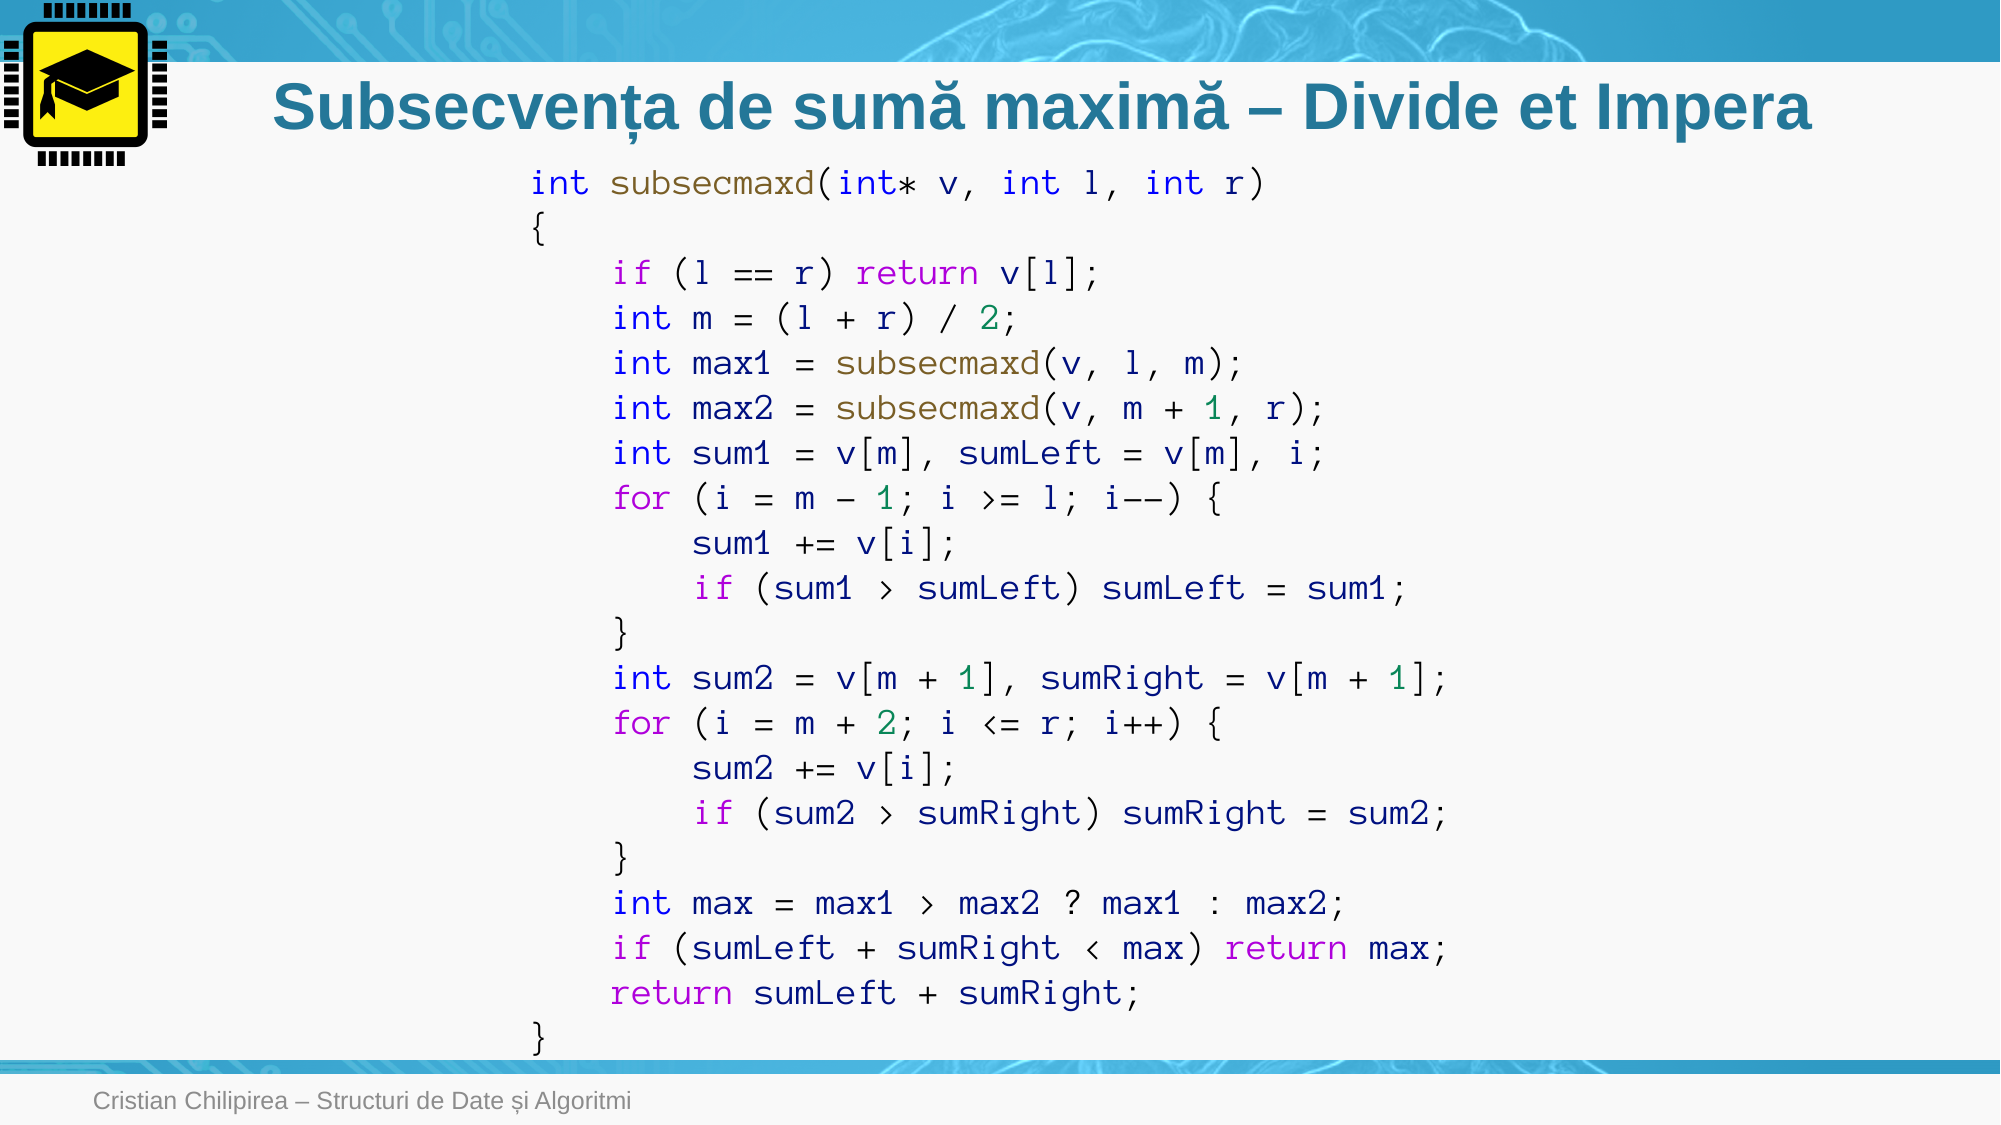

# Subsecvența de sumă maximă – Divide et Impera
int subsecmaxd(int* v, int l, int r)
{
    if (l == r) return v[l];
    int m = (l + r) / 2;
    int max1 = subsecmaxd(v, l, m);
    int max2 = subsecmaxd(v, m + 1, r);
    int sum1 = v[m], sumLeft = v[m], i;
    for (i = m - 1; i >= l; i--) {
        sum1 += v[i];
        if (sum1 > sumLeft) sumLeft = sum1;
    }
    int sum2 = v[m + 1], sumRight = v[m + 1];
    for (i = m + 2; i <= r; i++) {
        sum2 += v[i];
        if (sum2 > sumRight) sumRight = sum2;
    }
    int max = max1 > max2 ? max1 : max2;
    if (sumLeft + sumRight < max) return max;
    return sumLeft + sumRight;
}
Cristian Chilipirea – Structuri de Date și Algoritmi